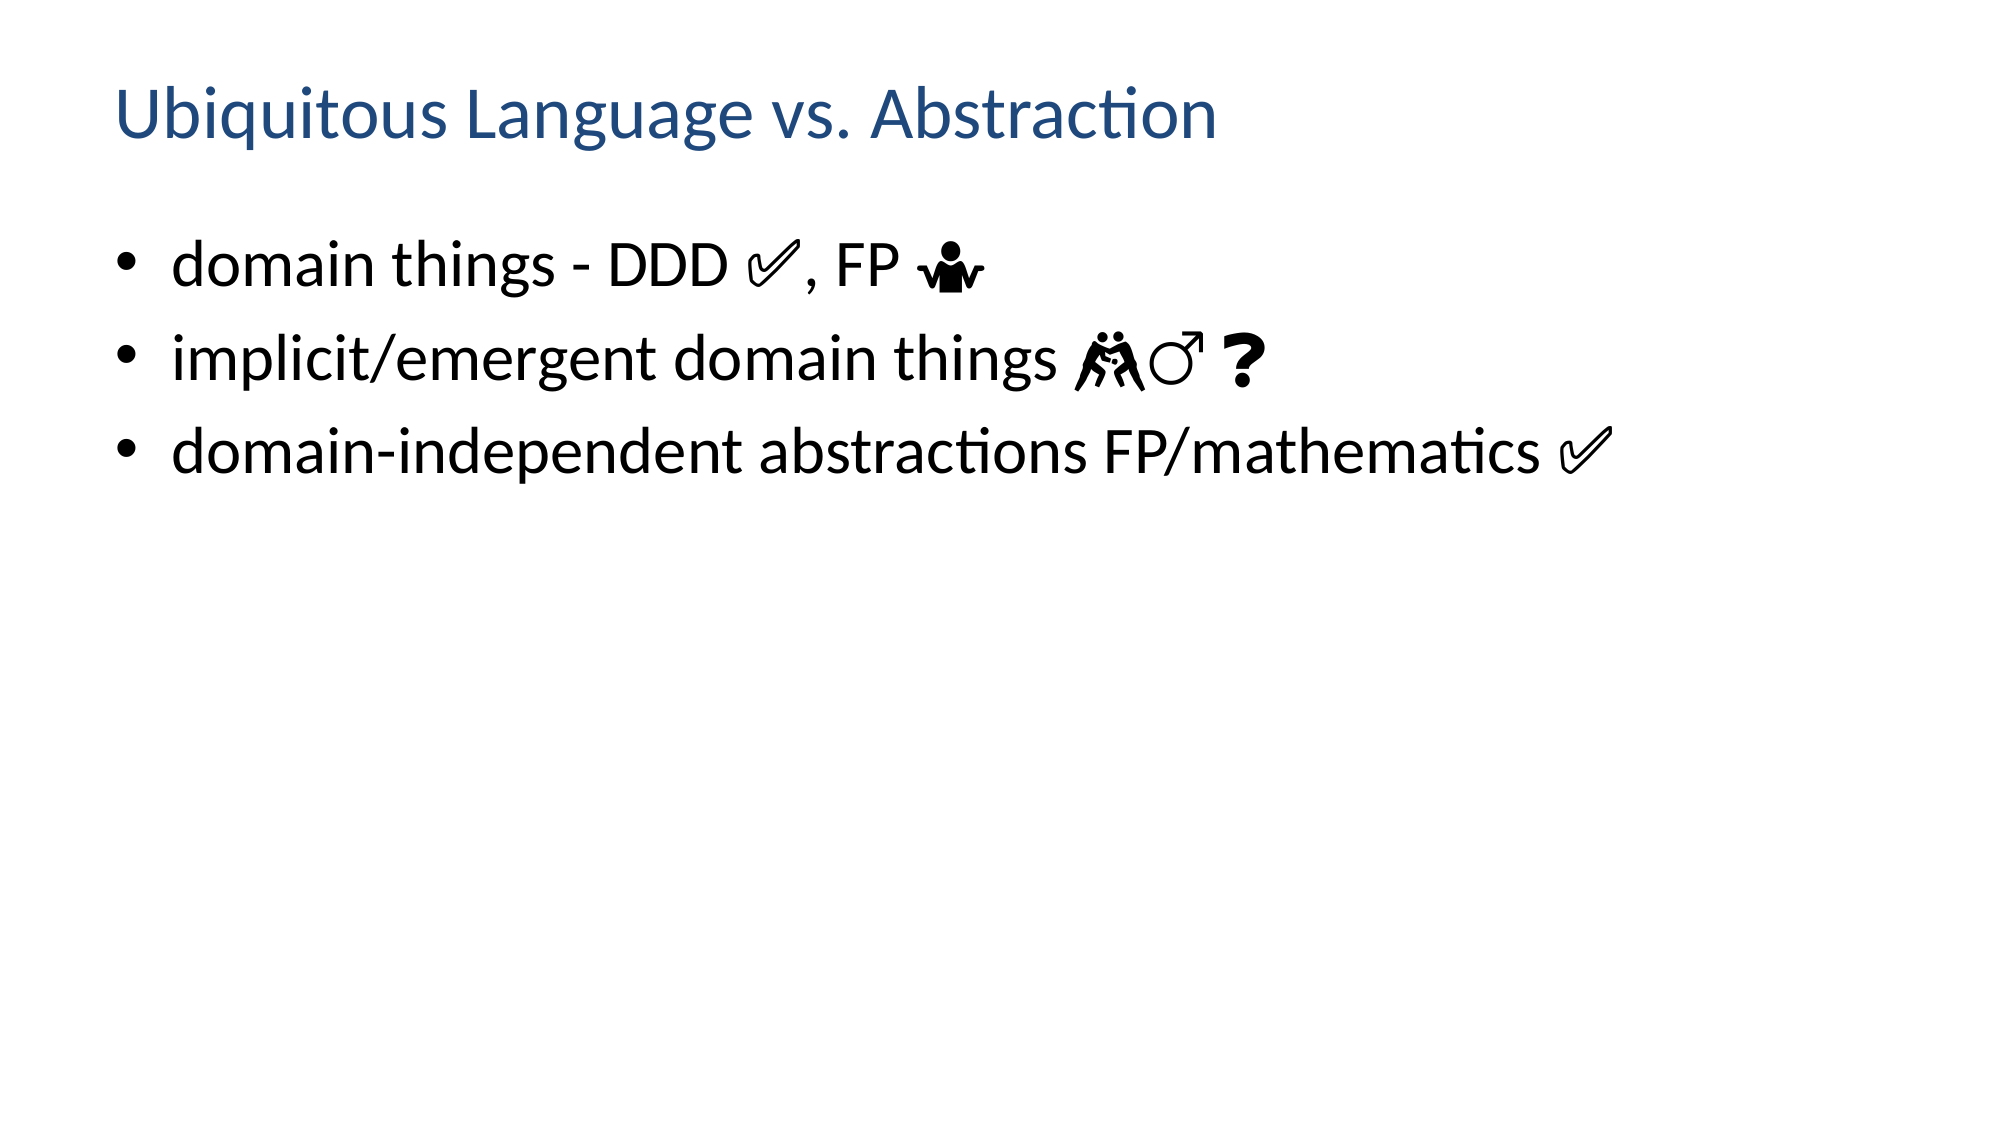

# Ubiquitous Language vs. Abstraction
domain things - DDD ✅, FP 🤷
implicit/emergent domain things 🤼‍♂️ ❓
domain-independent abstractions FP/mathematics ✅